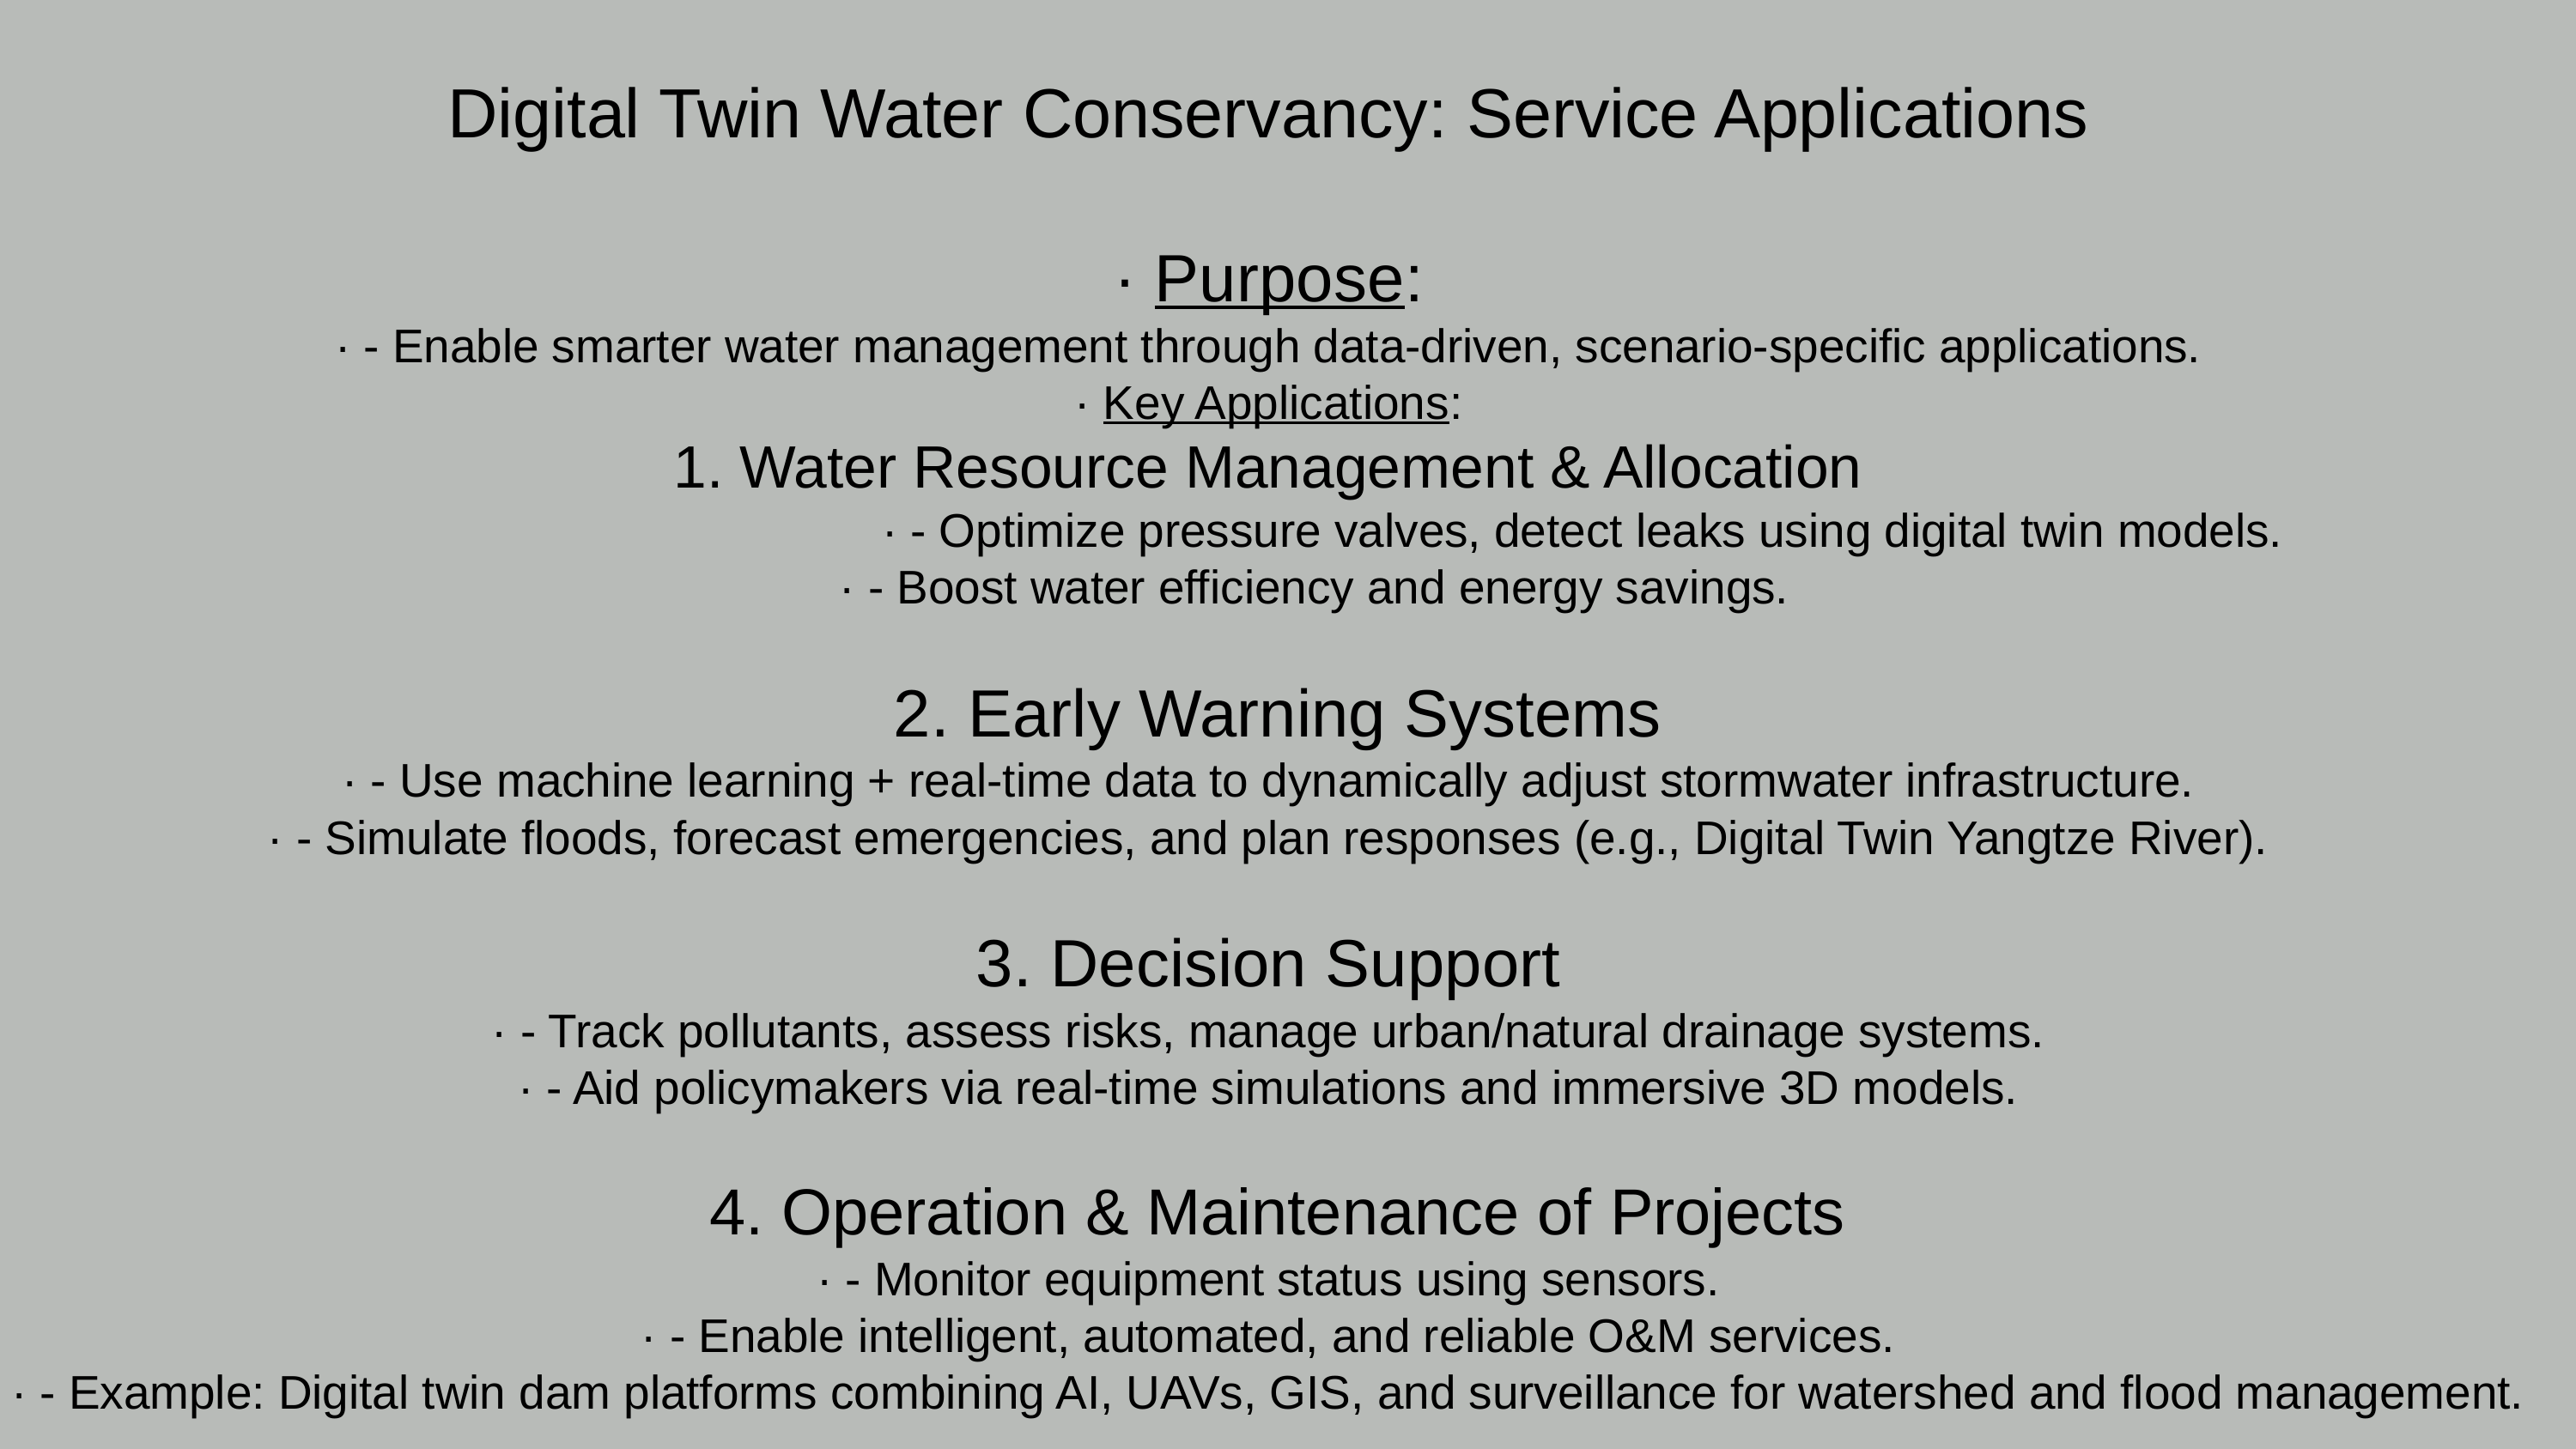

Digital Twin Water Conservancy: Service Applications

· Purpose:
· - Enable smarter water management through data-driven, scenario-specific applications.
· Key Applications:
1. Water Resource Management & Allocation
                                                · - Optimize pressure valves, detect leaks using digital twin models.
       · - Boost water efficiency and energy savings.

 2. Early Warning Systems
· - Use machine learning + real-time data to dynamically adjust stormwater infrastructure.
· - Simulate floods, forecast emergencies, and plan responses (e.g., Digital Twin Yangtze River).

3. Decision Support
· - Track pollutants, assess risks, manage urban/natural drainage systems.
· - Aid policymakers via real-time simulations and immersive 3D models.

 4. Operation & Maintenance of Projects
· - Monitor equipment status using sensors.
· - Enable intelligent, automated, and reliable O&M services.
· - Example: Digital twin dam platforms combining AI, UAVs, GIS, and surveillance for watershed and flood management.